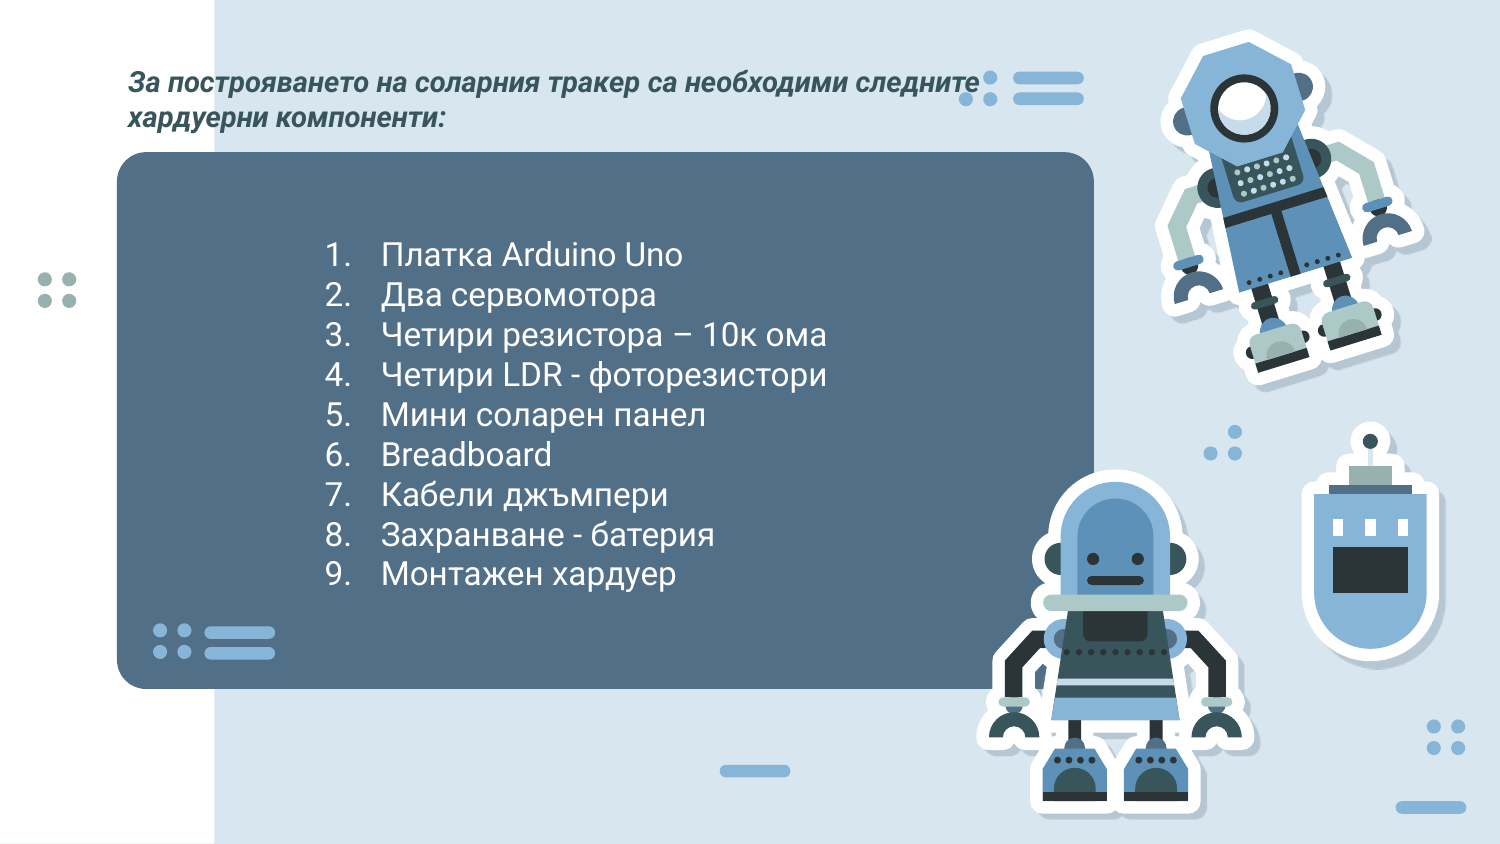

За построяването на соларния тракер са необходими следните хардуерни компоненти:

Платка Arduino Uno
Два сервомотора
Четири резистора – 10к ома
Четири LDR - фоторезистори
Мини соларен панел
Breadboard
Кабели джъмпери
Захранване - батерия
Монтажен хардуер